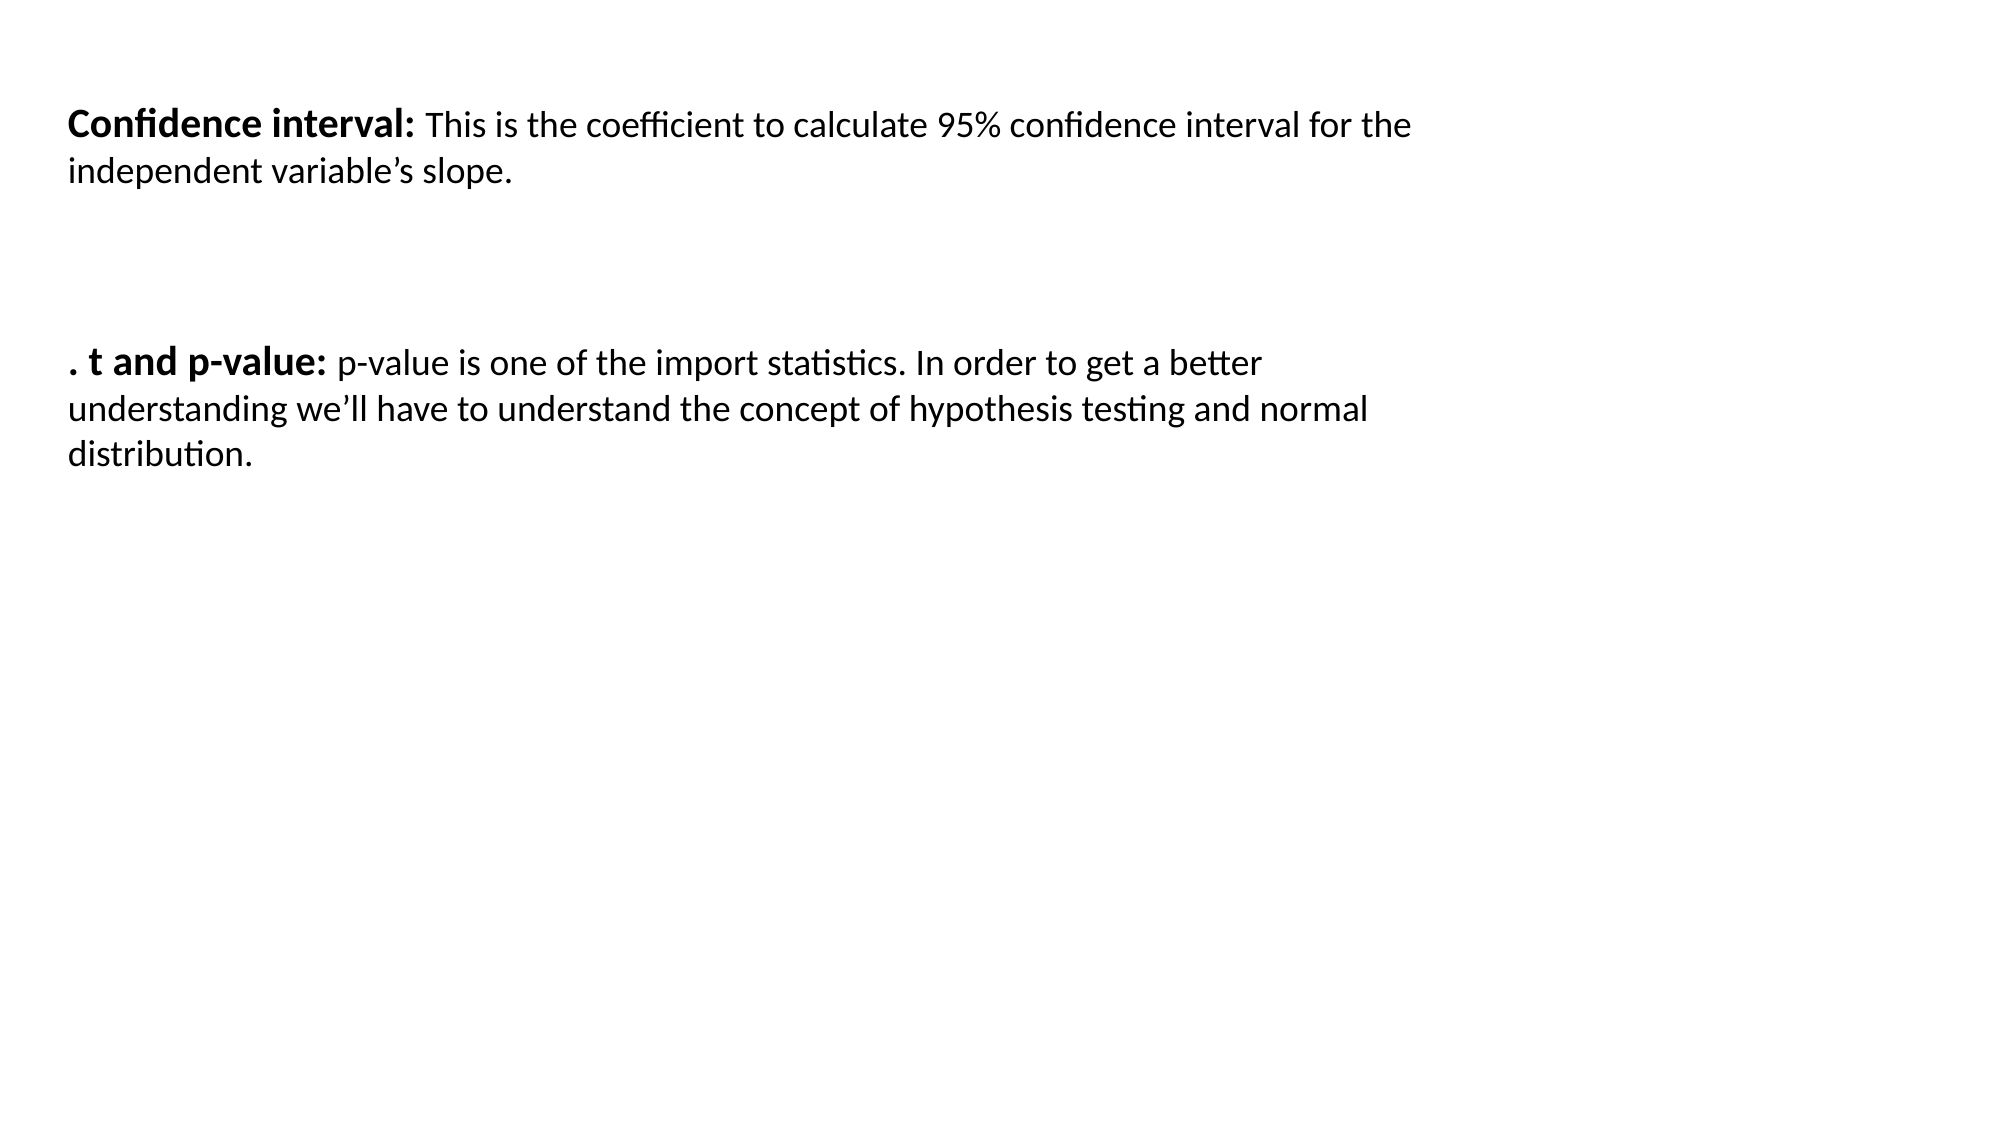

Confidence interval: This is the coefficient to calculate 95% confidence interval for the independent variable’s slope.
. t and p-value: p-value is one of the import statistics. In order to get a better understanding we’ll have to understand the concept of hypothesis testing and normal distribution.